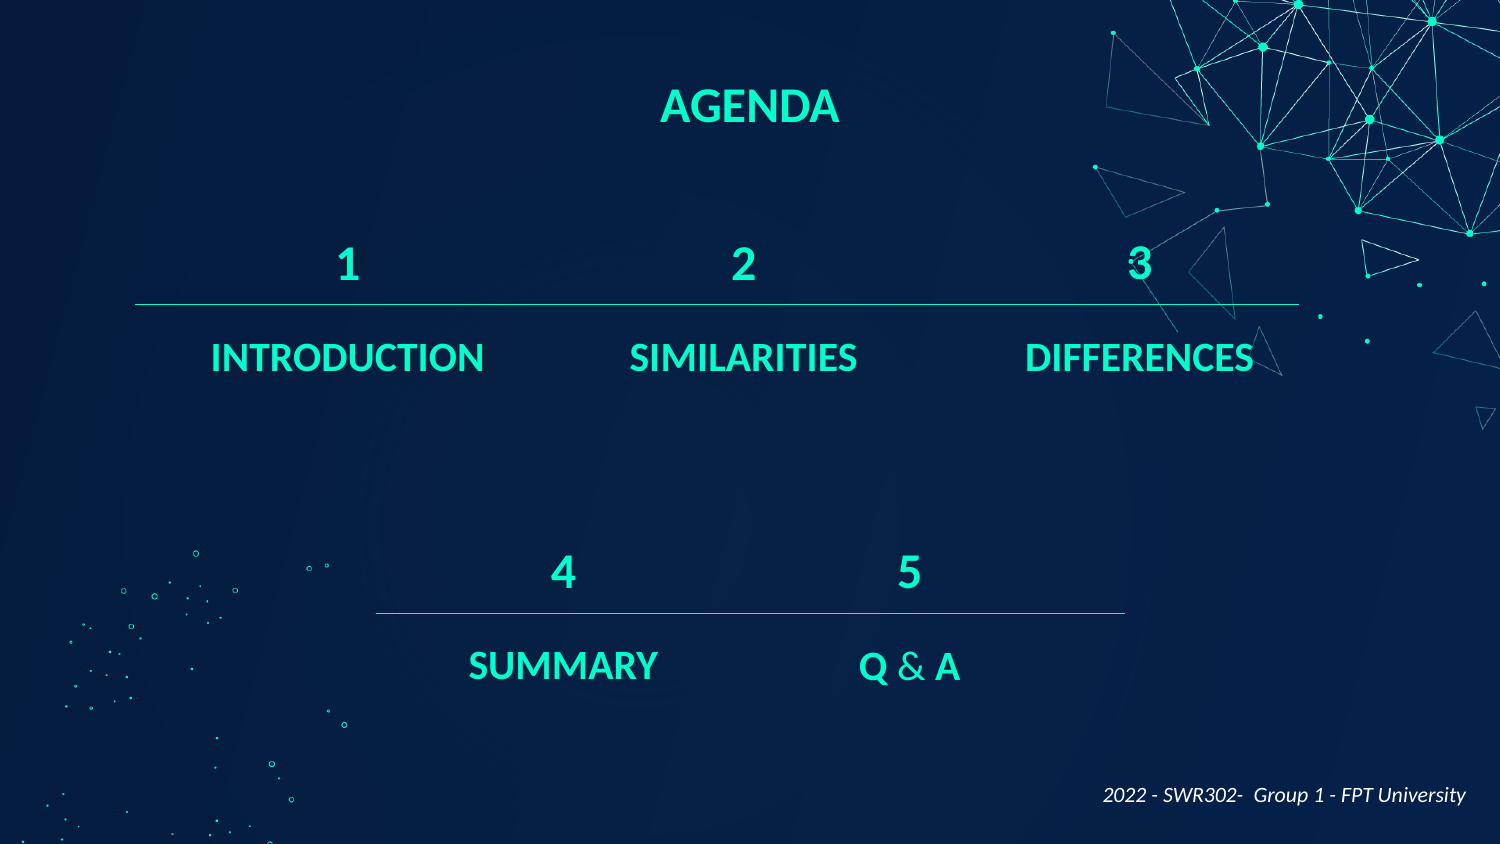

# AGENDA
3
1
2
INTRODUCTION
SIMILARITIES
DIFFERENCES
4
5
SUMMARY
Q & A